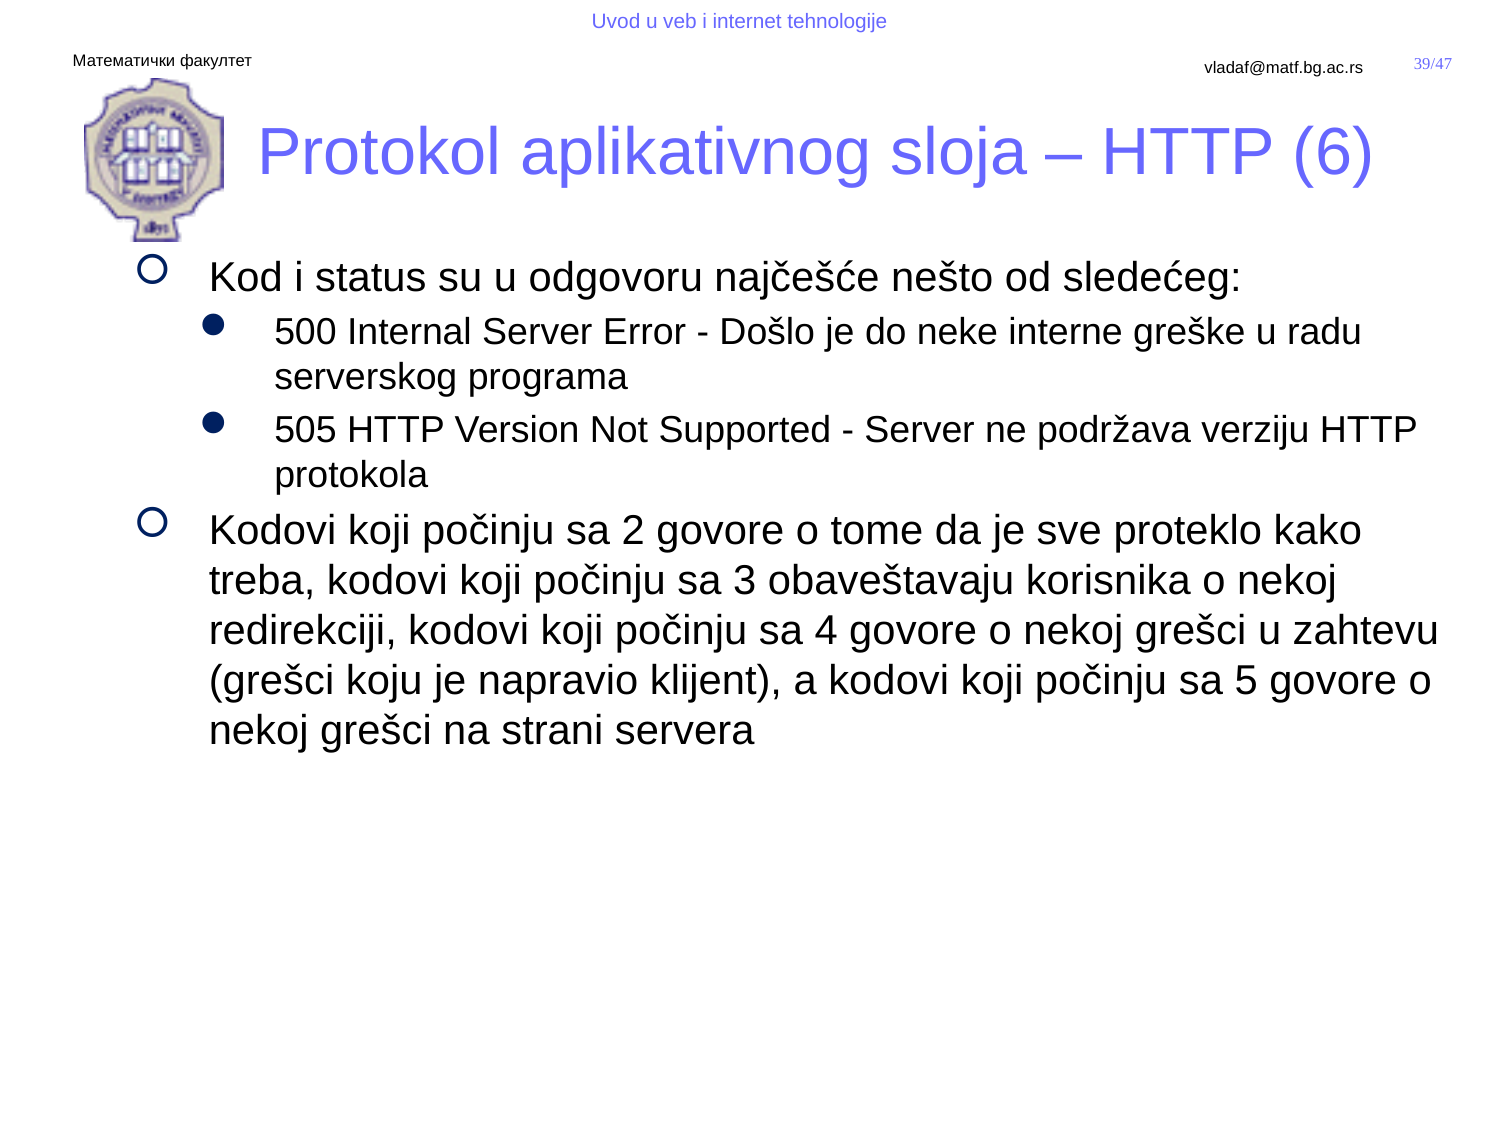

# Protokol aplikativnog sloja – HTTP (6)
Kod i status su u odgovoru najčešće nešto od sledećeg:
500 Internal Server Error - Došlo je do neke interne greške u radu serverskog programa
505 HTTP Version Not Supported - Server ne podržava verziju HTTP protokola
Kodovi koji počinju sa 2 govore o tome da je sve proteklo kako treba, kodovi koji počinju sa 3 obaveštavaju korisnika o nekoj redirekciji, kodovi koji počinju sa 4 govore o nekoj grešci u zahtevu (grešci koju je napravio klijent), a kodovi koji počinju sa 5 govore o nekoj grešci na strani servera